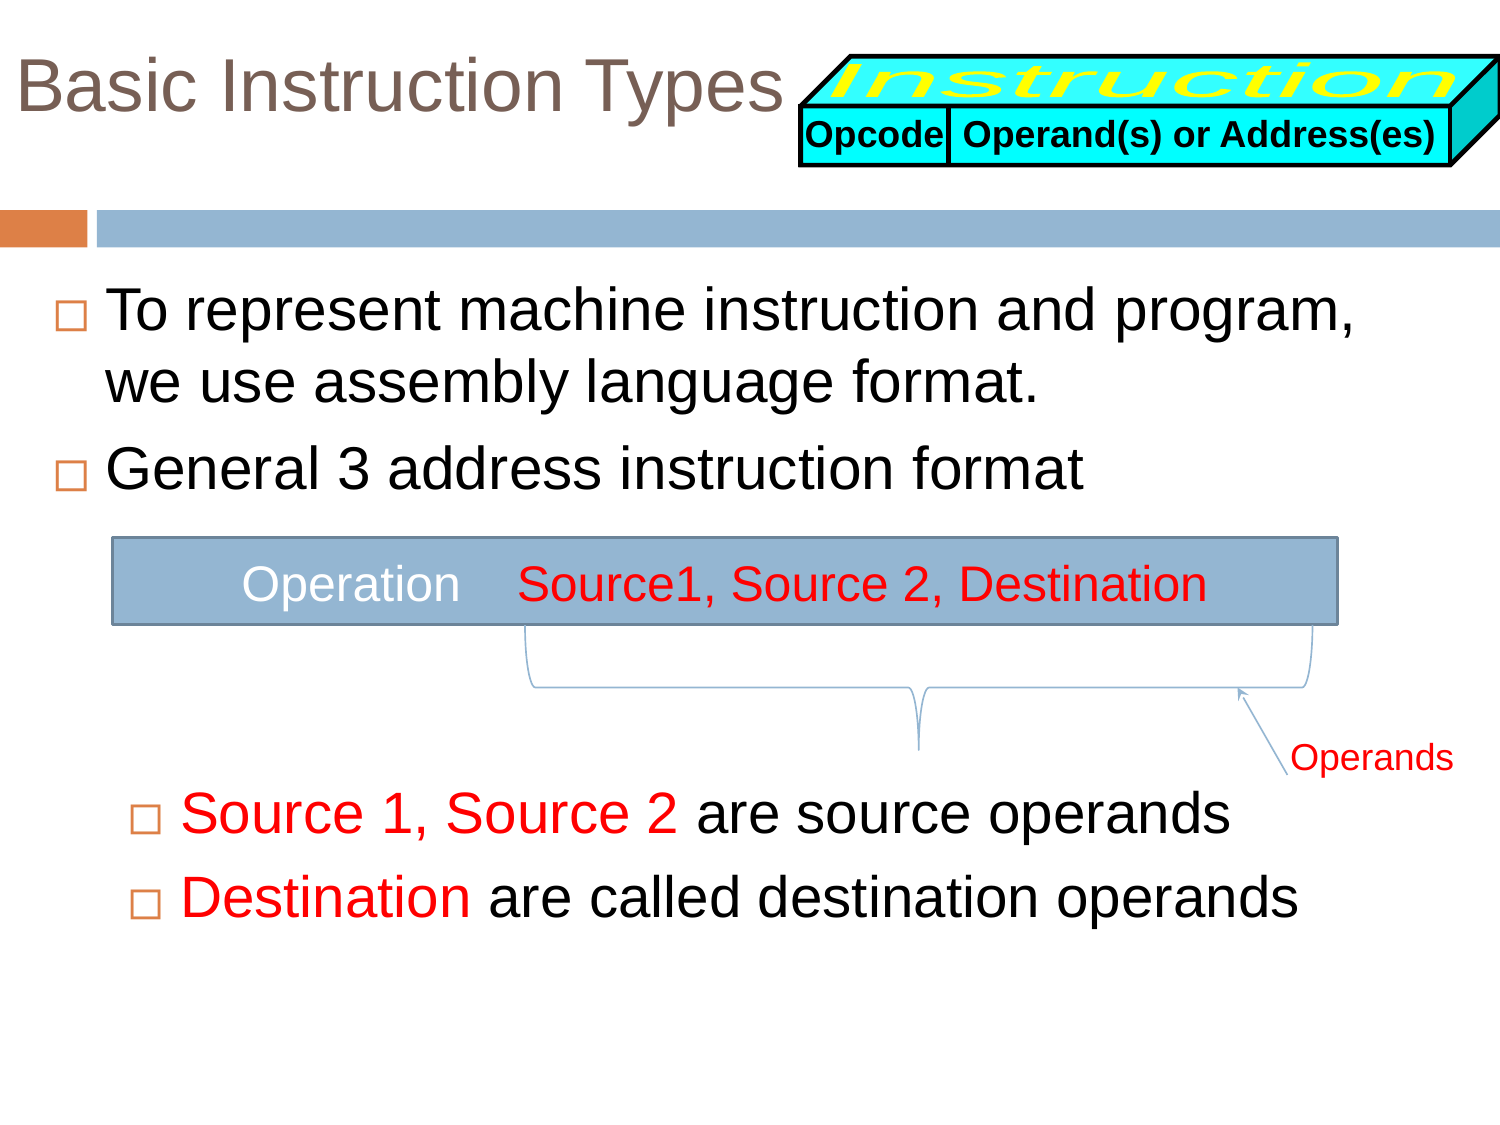

# Basic Instruction Types

Instruction
Opcode
Operand(s) or Address(es)
To represent machine instruction and program, we use assembly language format.
General 3 address instruction format

Source 1, Source 2 are source operands
Destination are called destination operands

Operation    Source1, Source 2, Destination
Operands